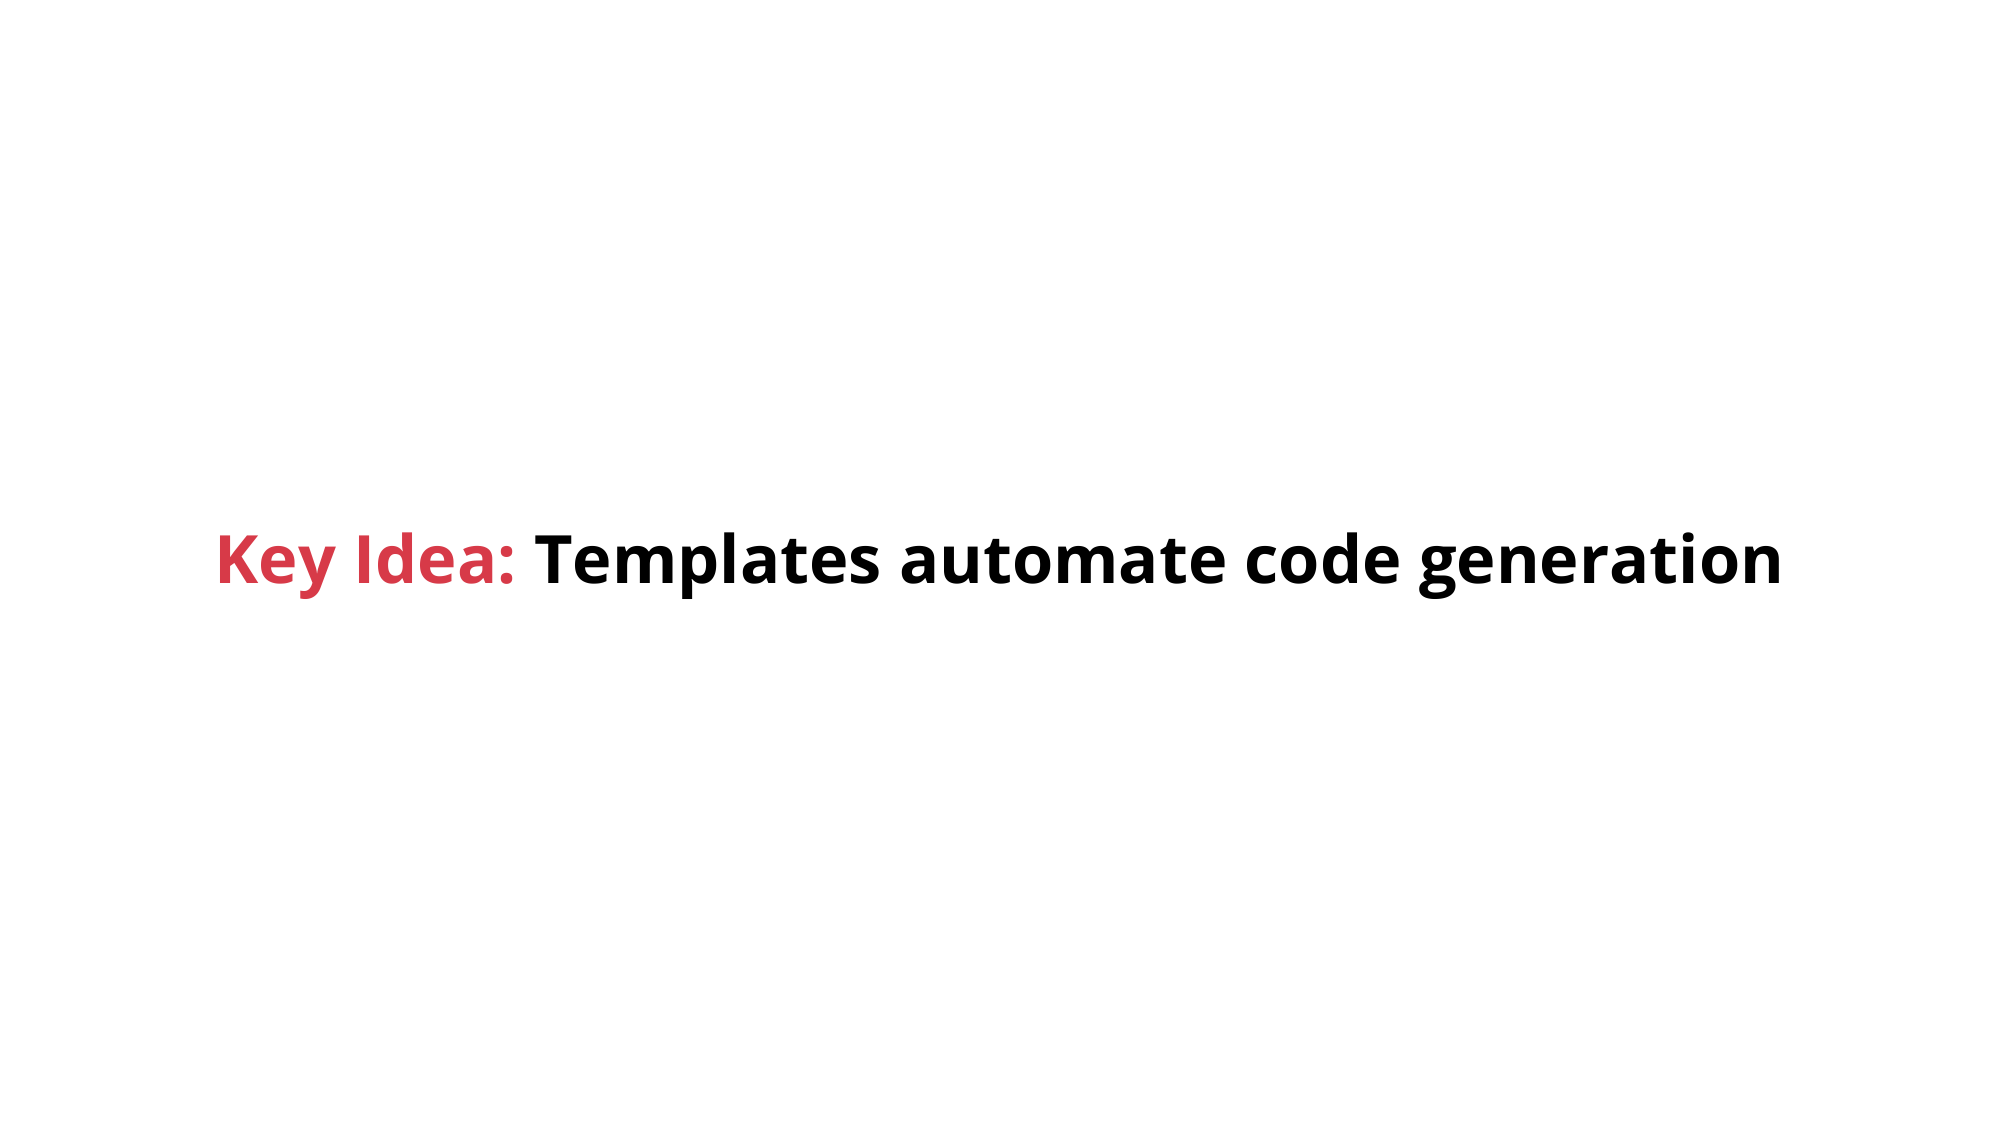

# Key Idea: Templates automate code generation